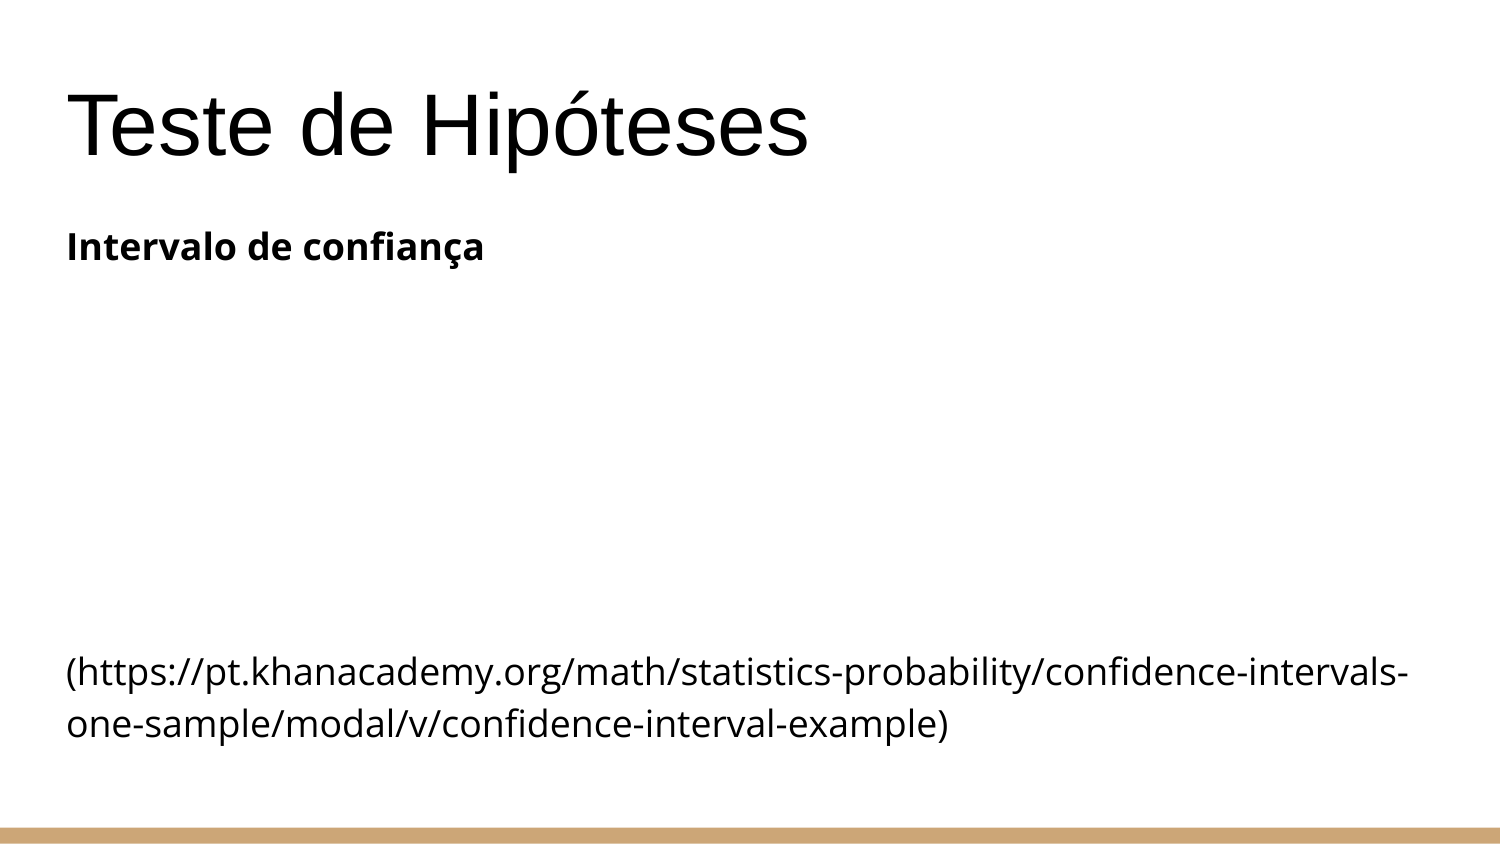

# Teste de Hipóteses
Intervalo de confiança

(https://pt.khanacademy.org/math/statistics-probability/confidence-intervals-one-sample/modal/v/confidence-interval-example)